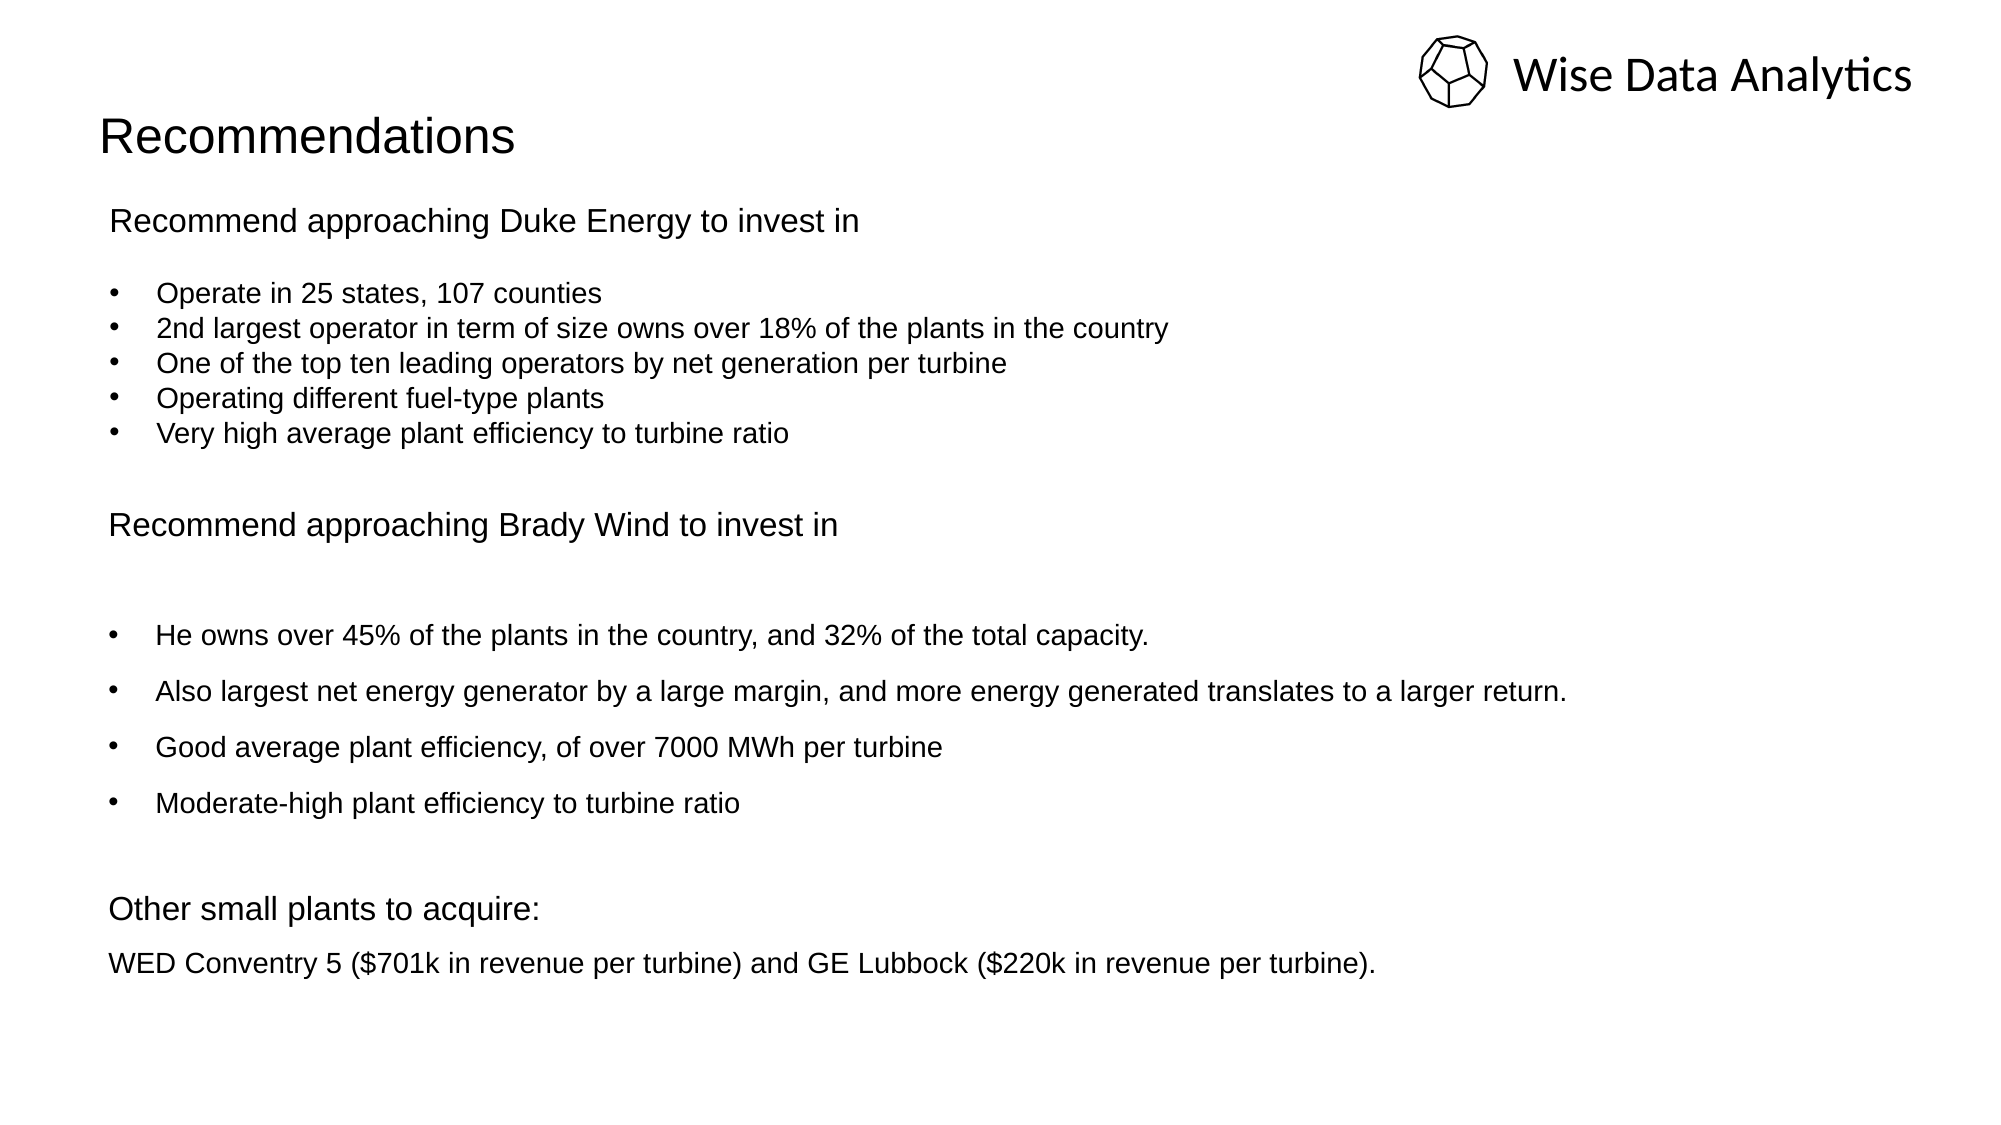

MN
Recommendations
Recommend approaching Duke Energy to invest in

Operate in 25 states, 107 counties
2nd largest operator in term of size owns over 18% of the plants in the country
One of the top ten leading operators by net generation per turbine
Operating different fuel-type plants
Very high average plant efficiency to turbine ratio
Recommend approaching Brady Wind to invest in

He owns over 45% of the plants in the country, and 32% of the total capacity.
Also largest net energy generator by a large margin, and more energy generated translates to a larger return.
Good average plant efficiency, of over 7000 MWh per turbine
Moderate-high plant efficiency to turbine ratio

Other small plants to acquire:
WED Conventry 5 ($701k in revenue per turbine) and GE Lubbock ($220k in revenue per turbine).